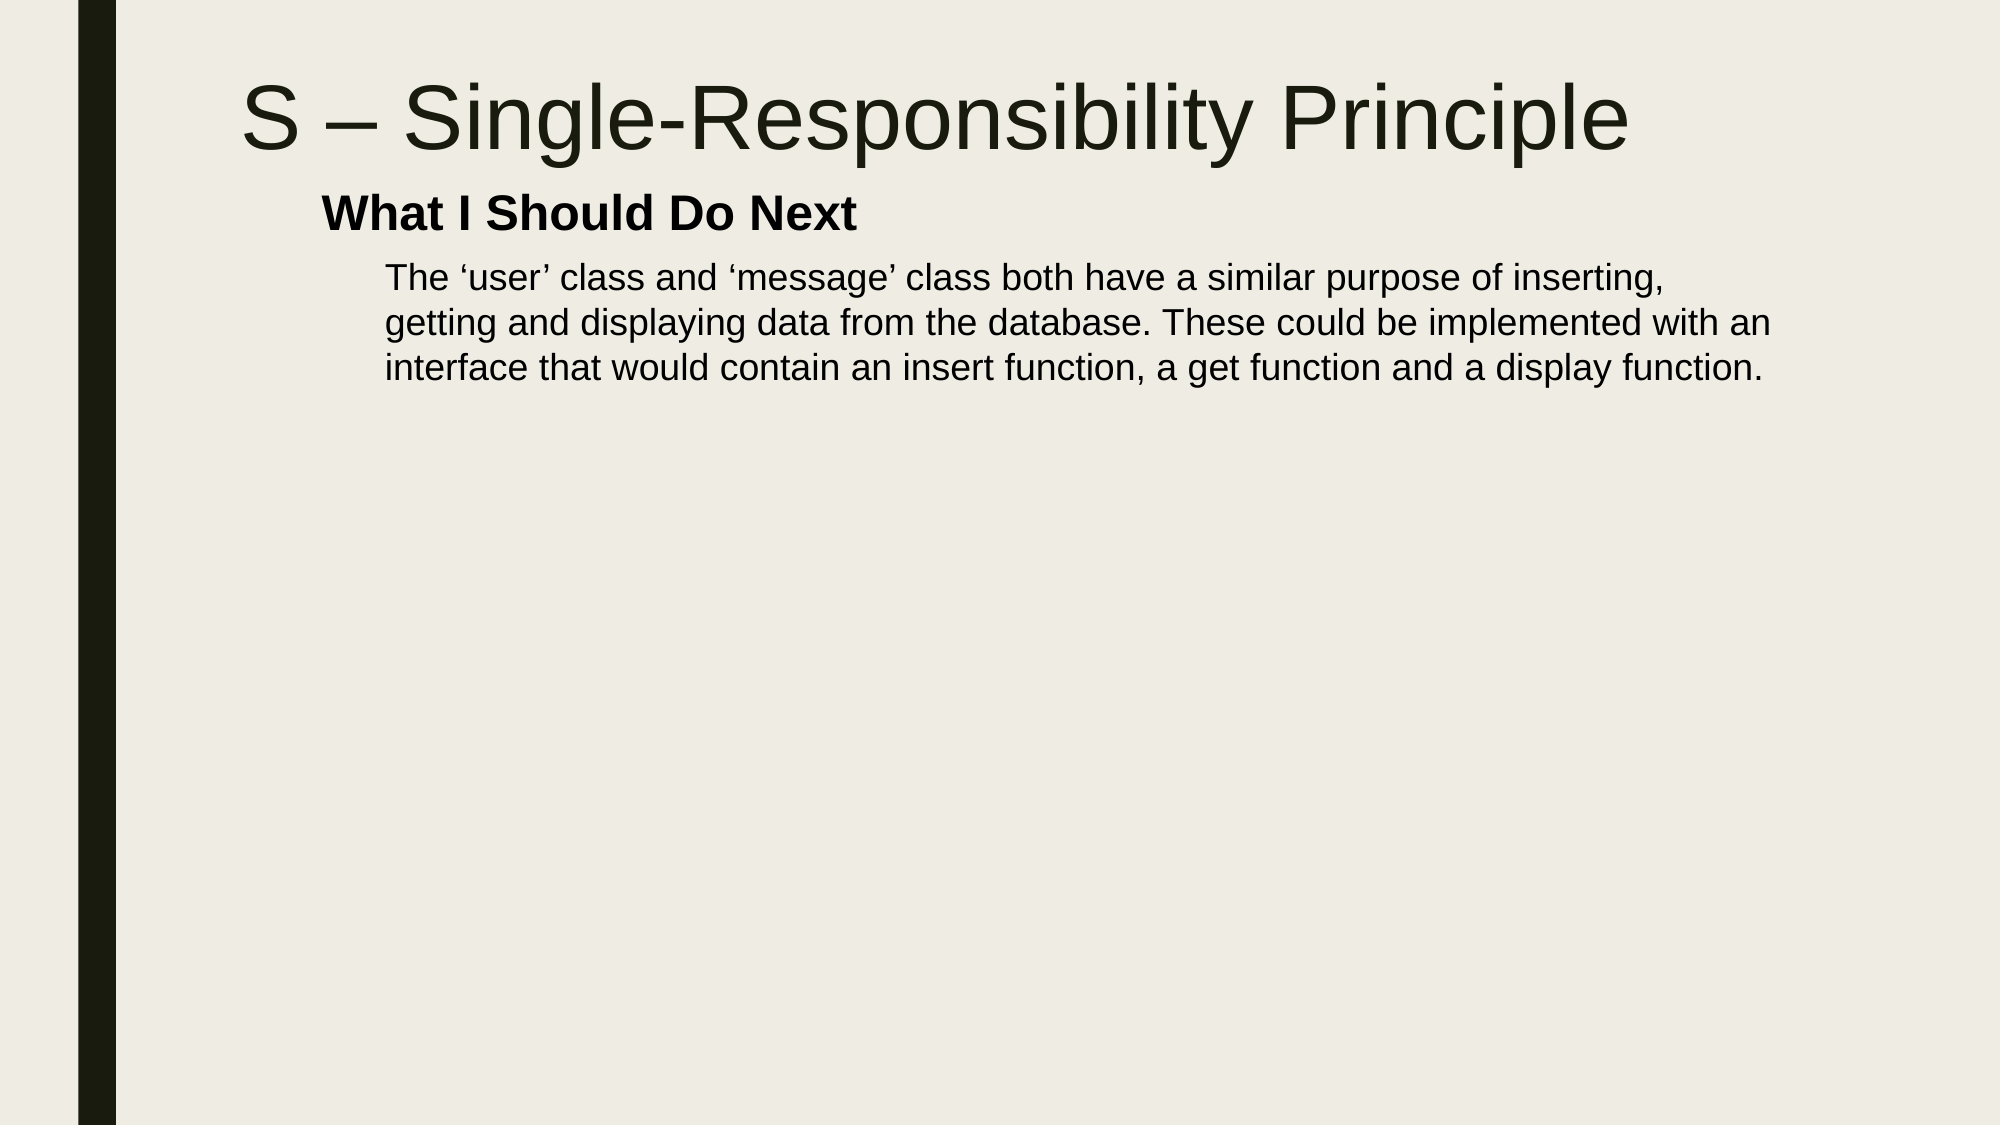

# S – Single-Responsibility Principle
What I Should Do Next
The ‘user’ class and ‘message’ class both have a similar purpose of inserting, getting and displaying data from the database. These could be implemented with an interface that would contain an insert function, a get function and a display function.